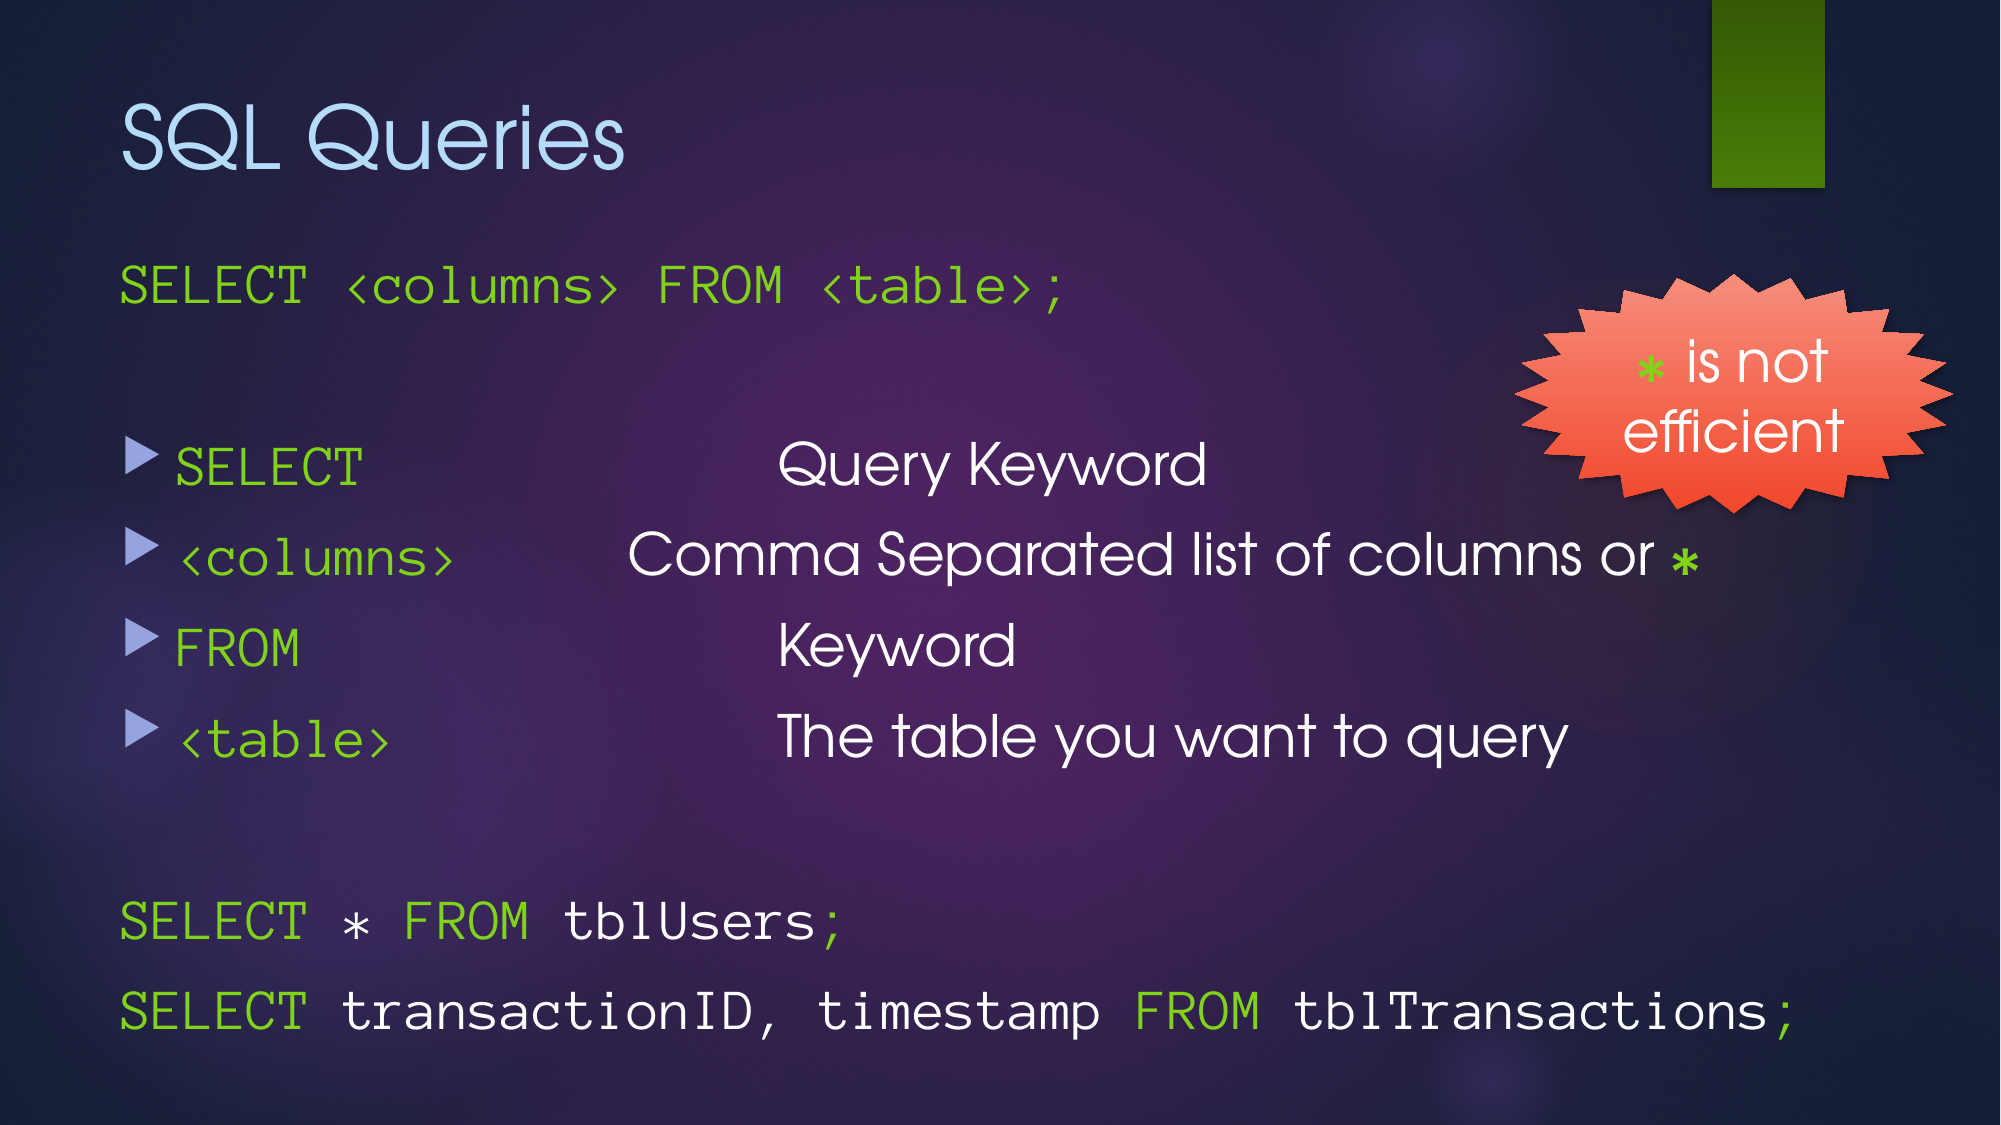

# SQL Queries
SELECT <columns> FROM <table>;

SELECT			Query Keyword
<columns>		Comma Separated list of columns or *
FROM				Keyword
<table>			The table you want to query

SELECT * FROM tblUsers;
SELECT transactionID, timestamp FROM tblTransactions;

* is not efficient